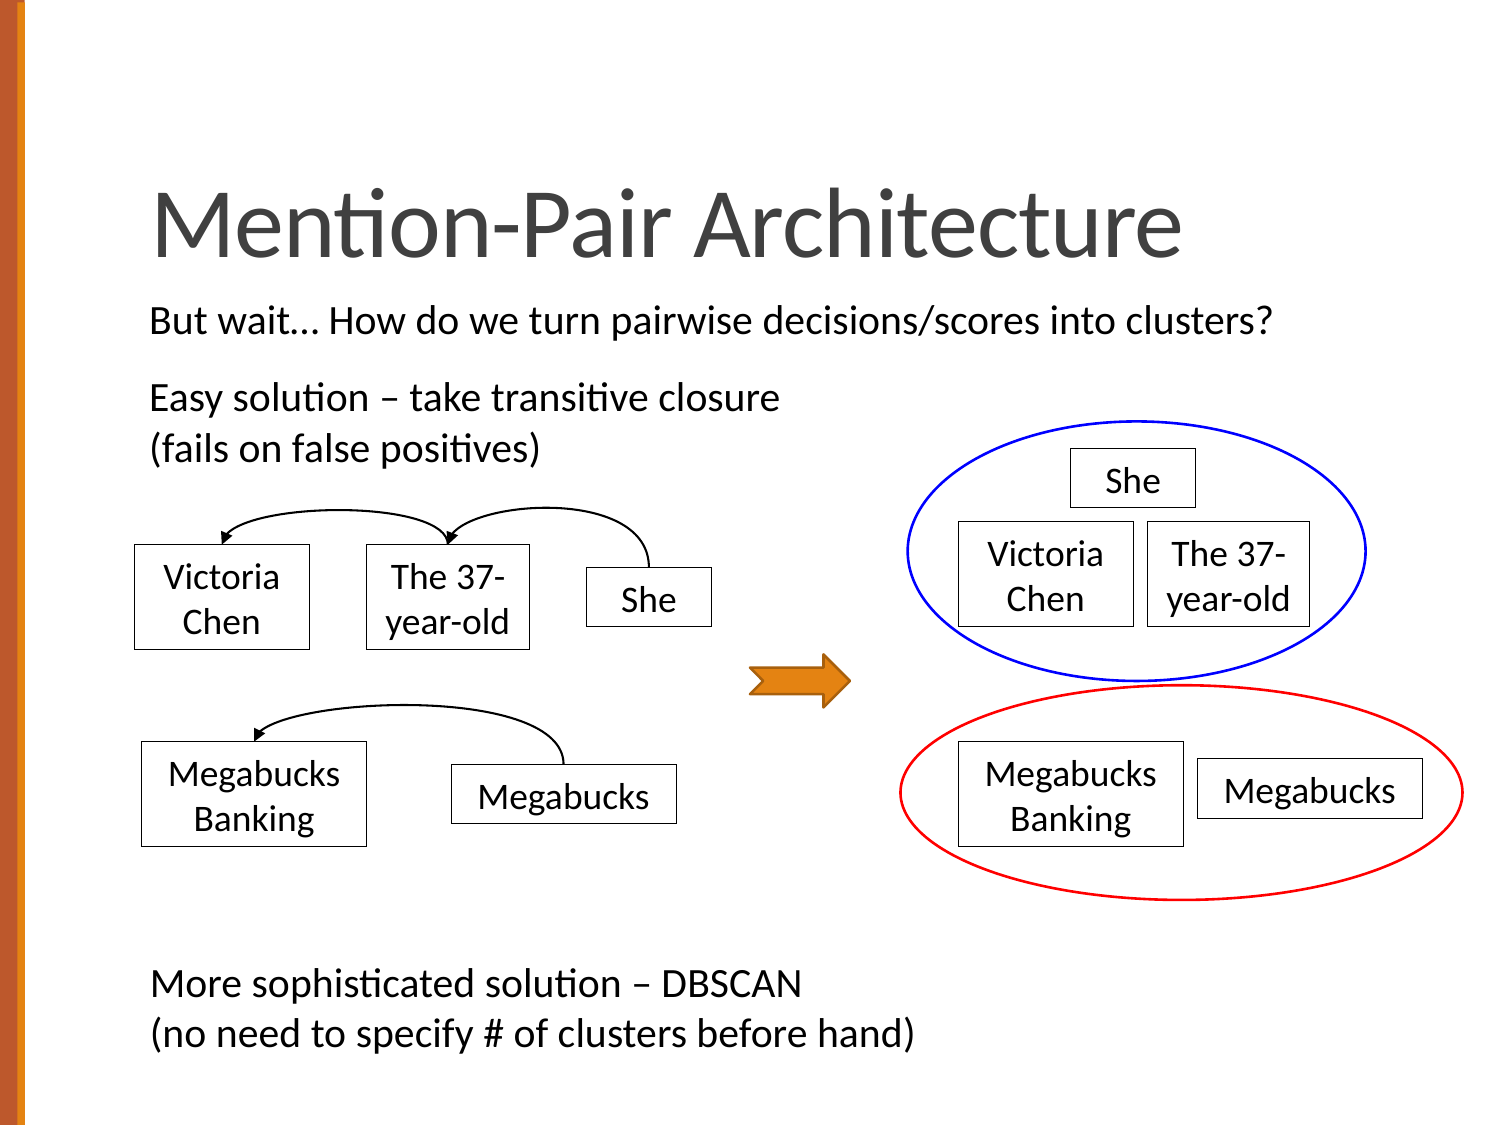

# Mention-Pair Architecture
But wait… How do we turn pairwise decisions/scores into clusters?
Easy solution – take transitive closure
(fails on false positives)

She
Victoria Chen
The 37-year-old
The 37-year-old
Victoria Chen
She

Megabucks Banking
Megabucks Banking
Megabucks
Megabucks
More sophisticated solution – DBSCAN
(no need to specify # of clusters before hand)